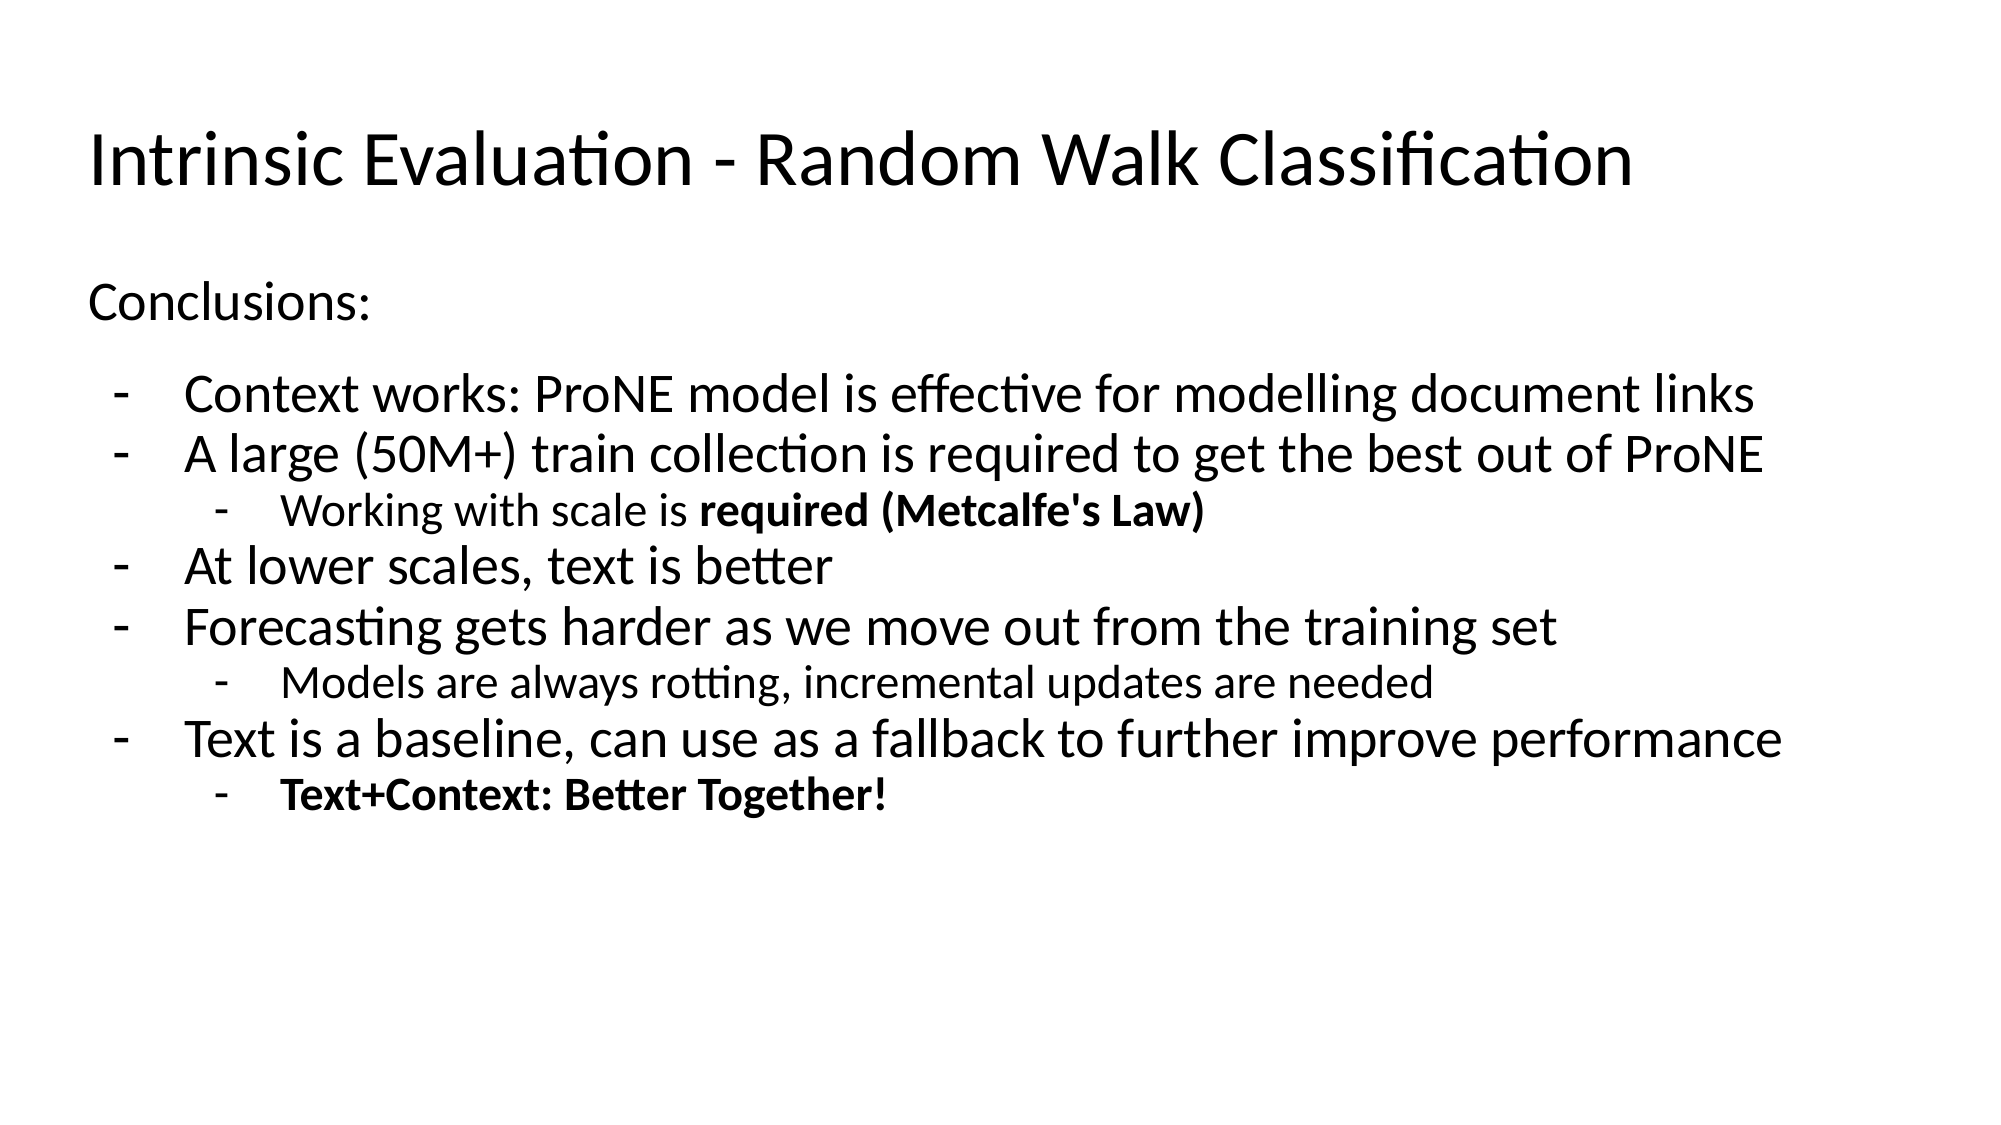

# Intrinsic Evaluation - Random Walk Classification

Conclusions:
Context works: ProNE model is effective for modelling document links
A large (50M+) train collection is required to get the best out of ProNE
Working with scale is required (Metcalfe's Law)
At lower scales, text is better
Forecasting gets harder as we move out from the training set
Models are always rotting, incremental updates are needed
Text is a baseline, can use as a fallback to further improve performance
Text+Context: Better Together!